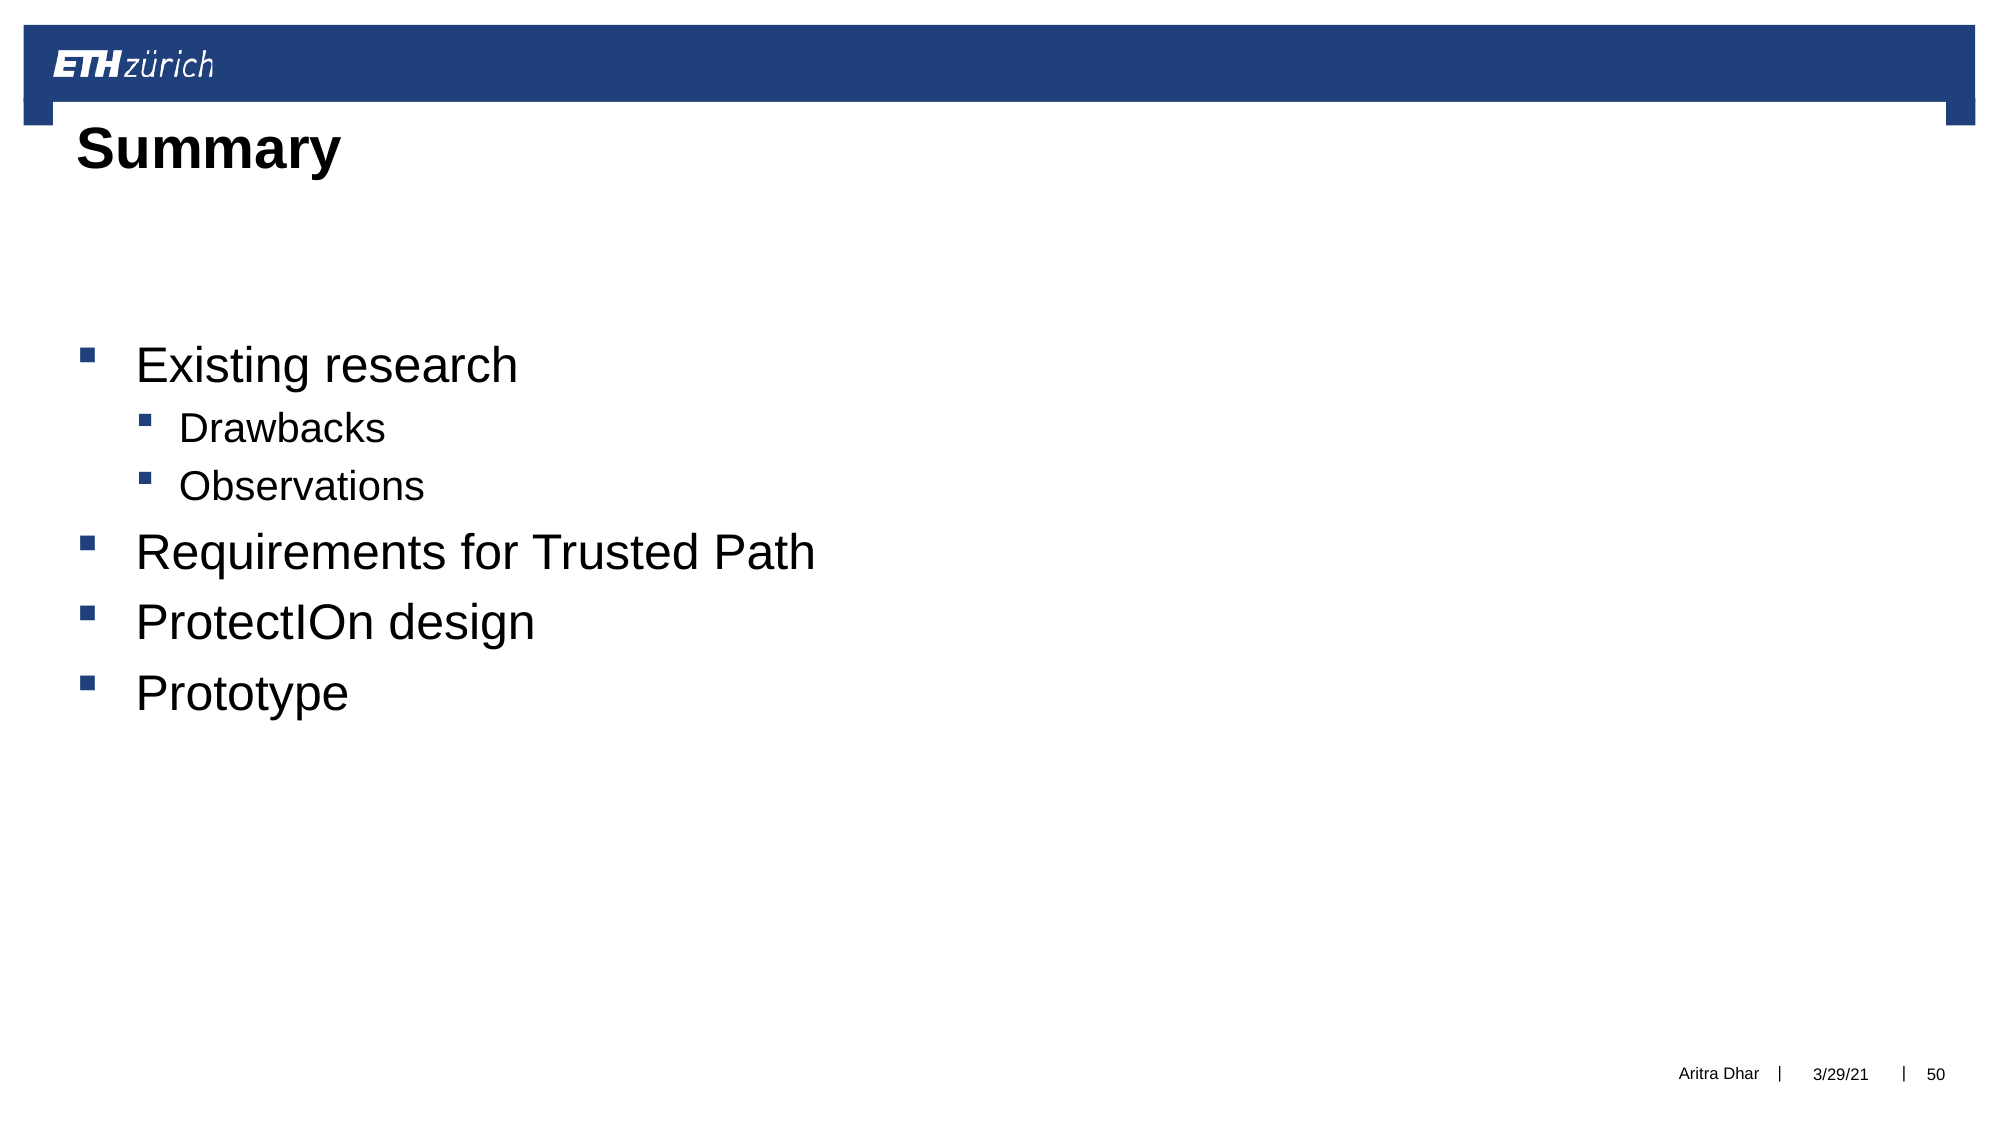

# Summary
Existing research
Drawbacks
Observations
Requirements for Trusted Path
ProtectIOn design
Prototype
Aritra Dhar
3/29/21
50